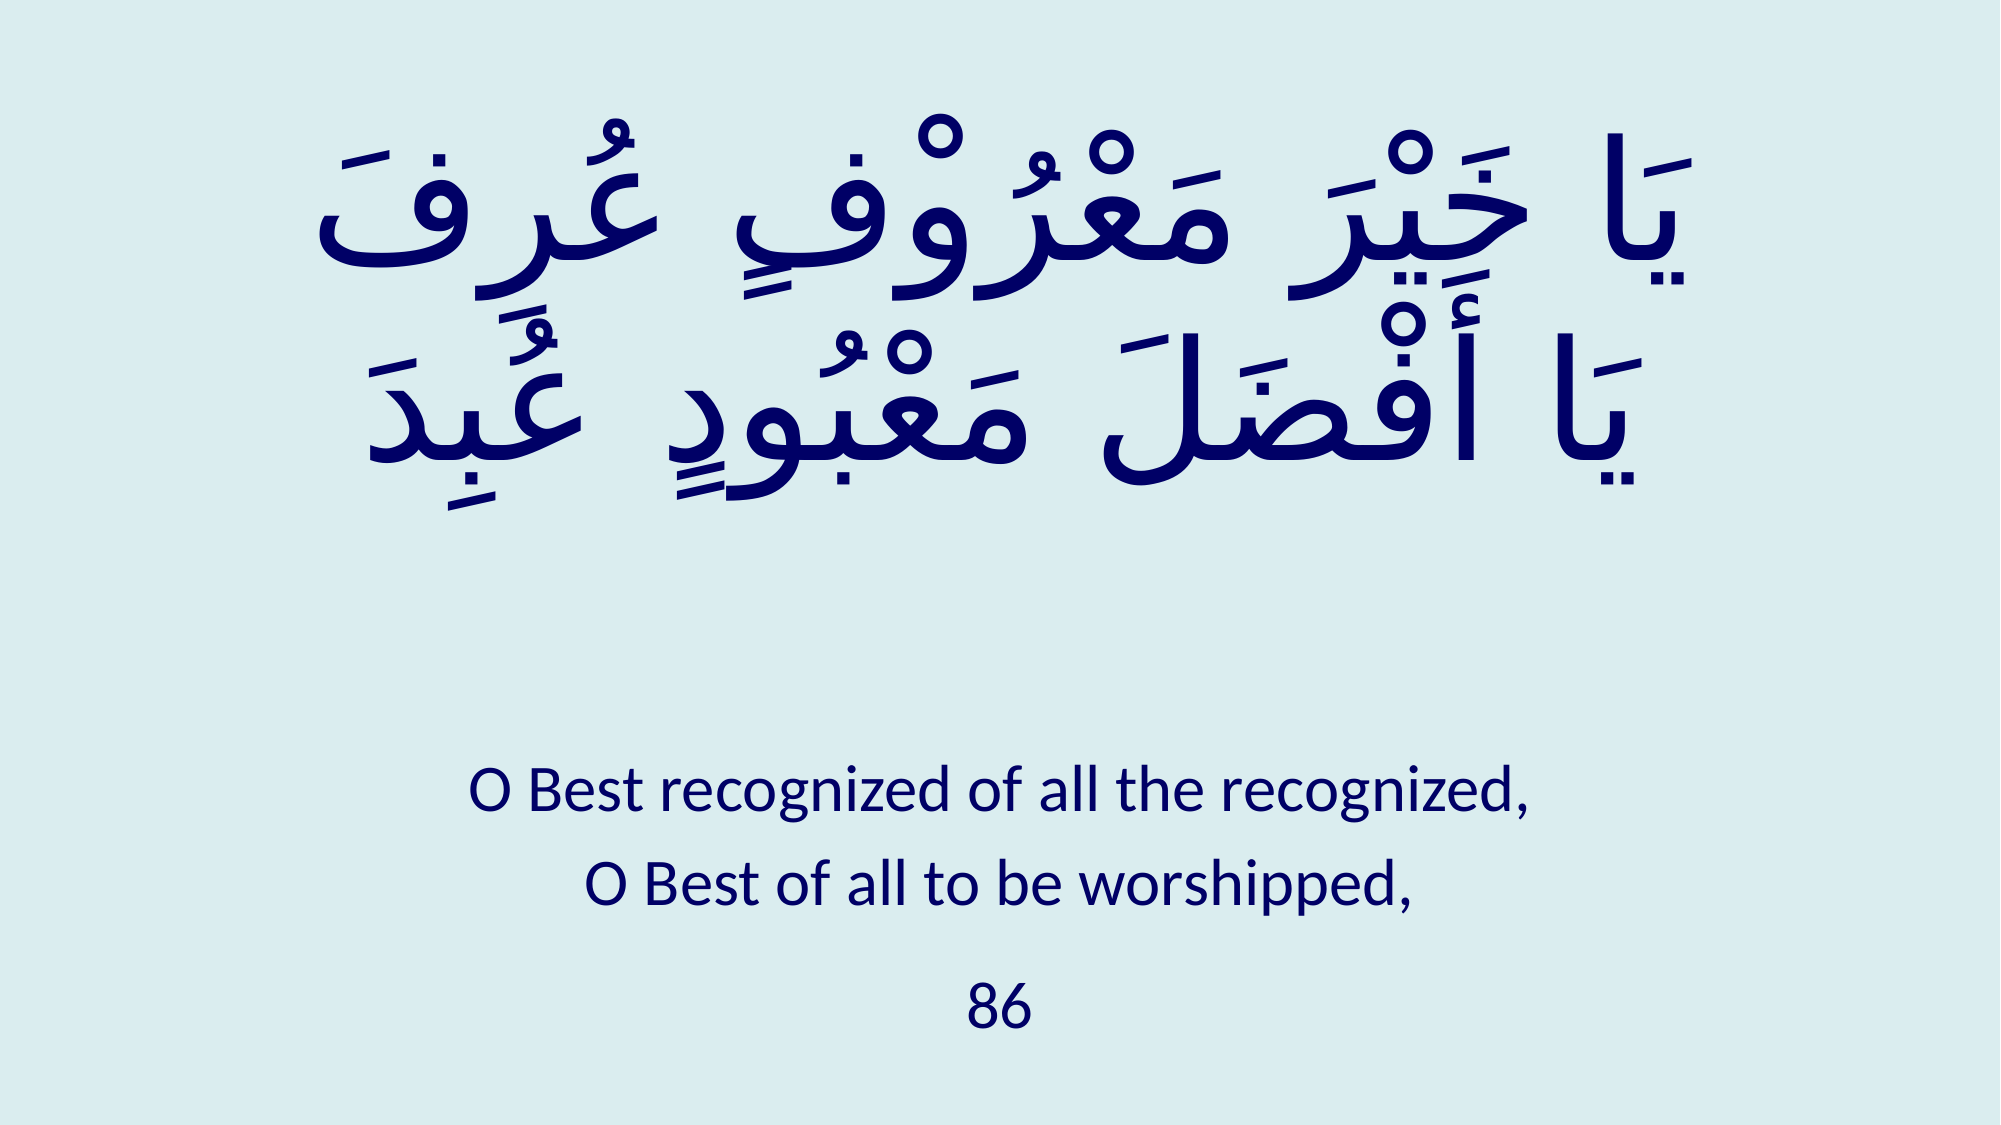

# يَا خَيْرَ مَعْرُوْفٍ عُرِفَ يَا أَفْضَلَ مَعْبُودٍ عُبِدَ
O Best recognized of all the recognized,
O Best of all to be worshipped,
86